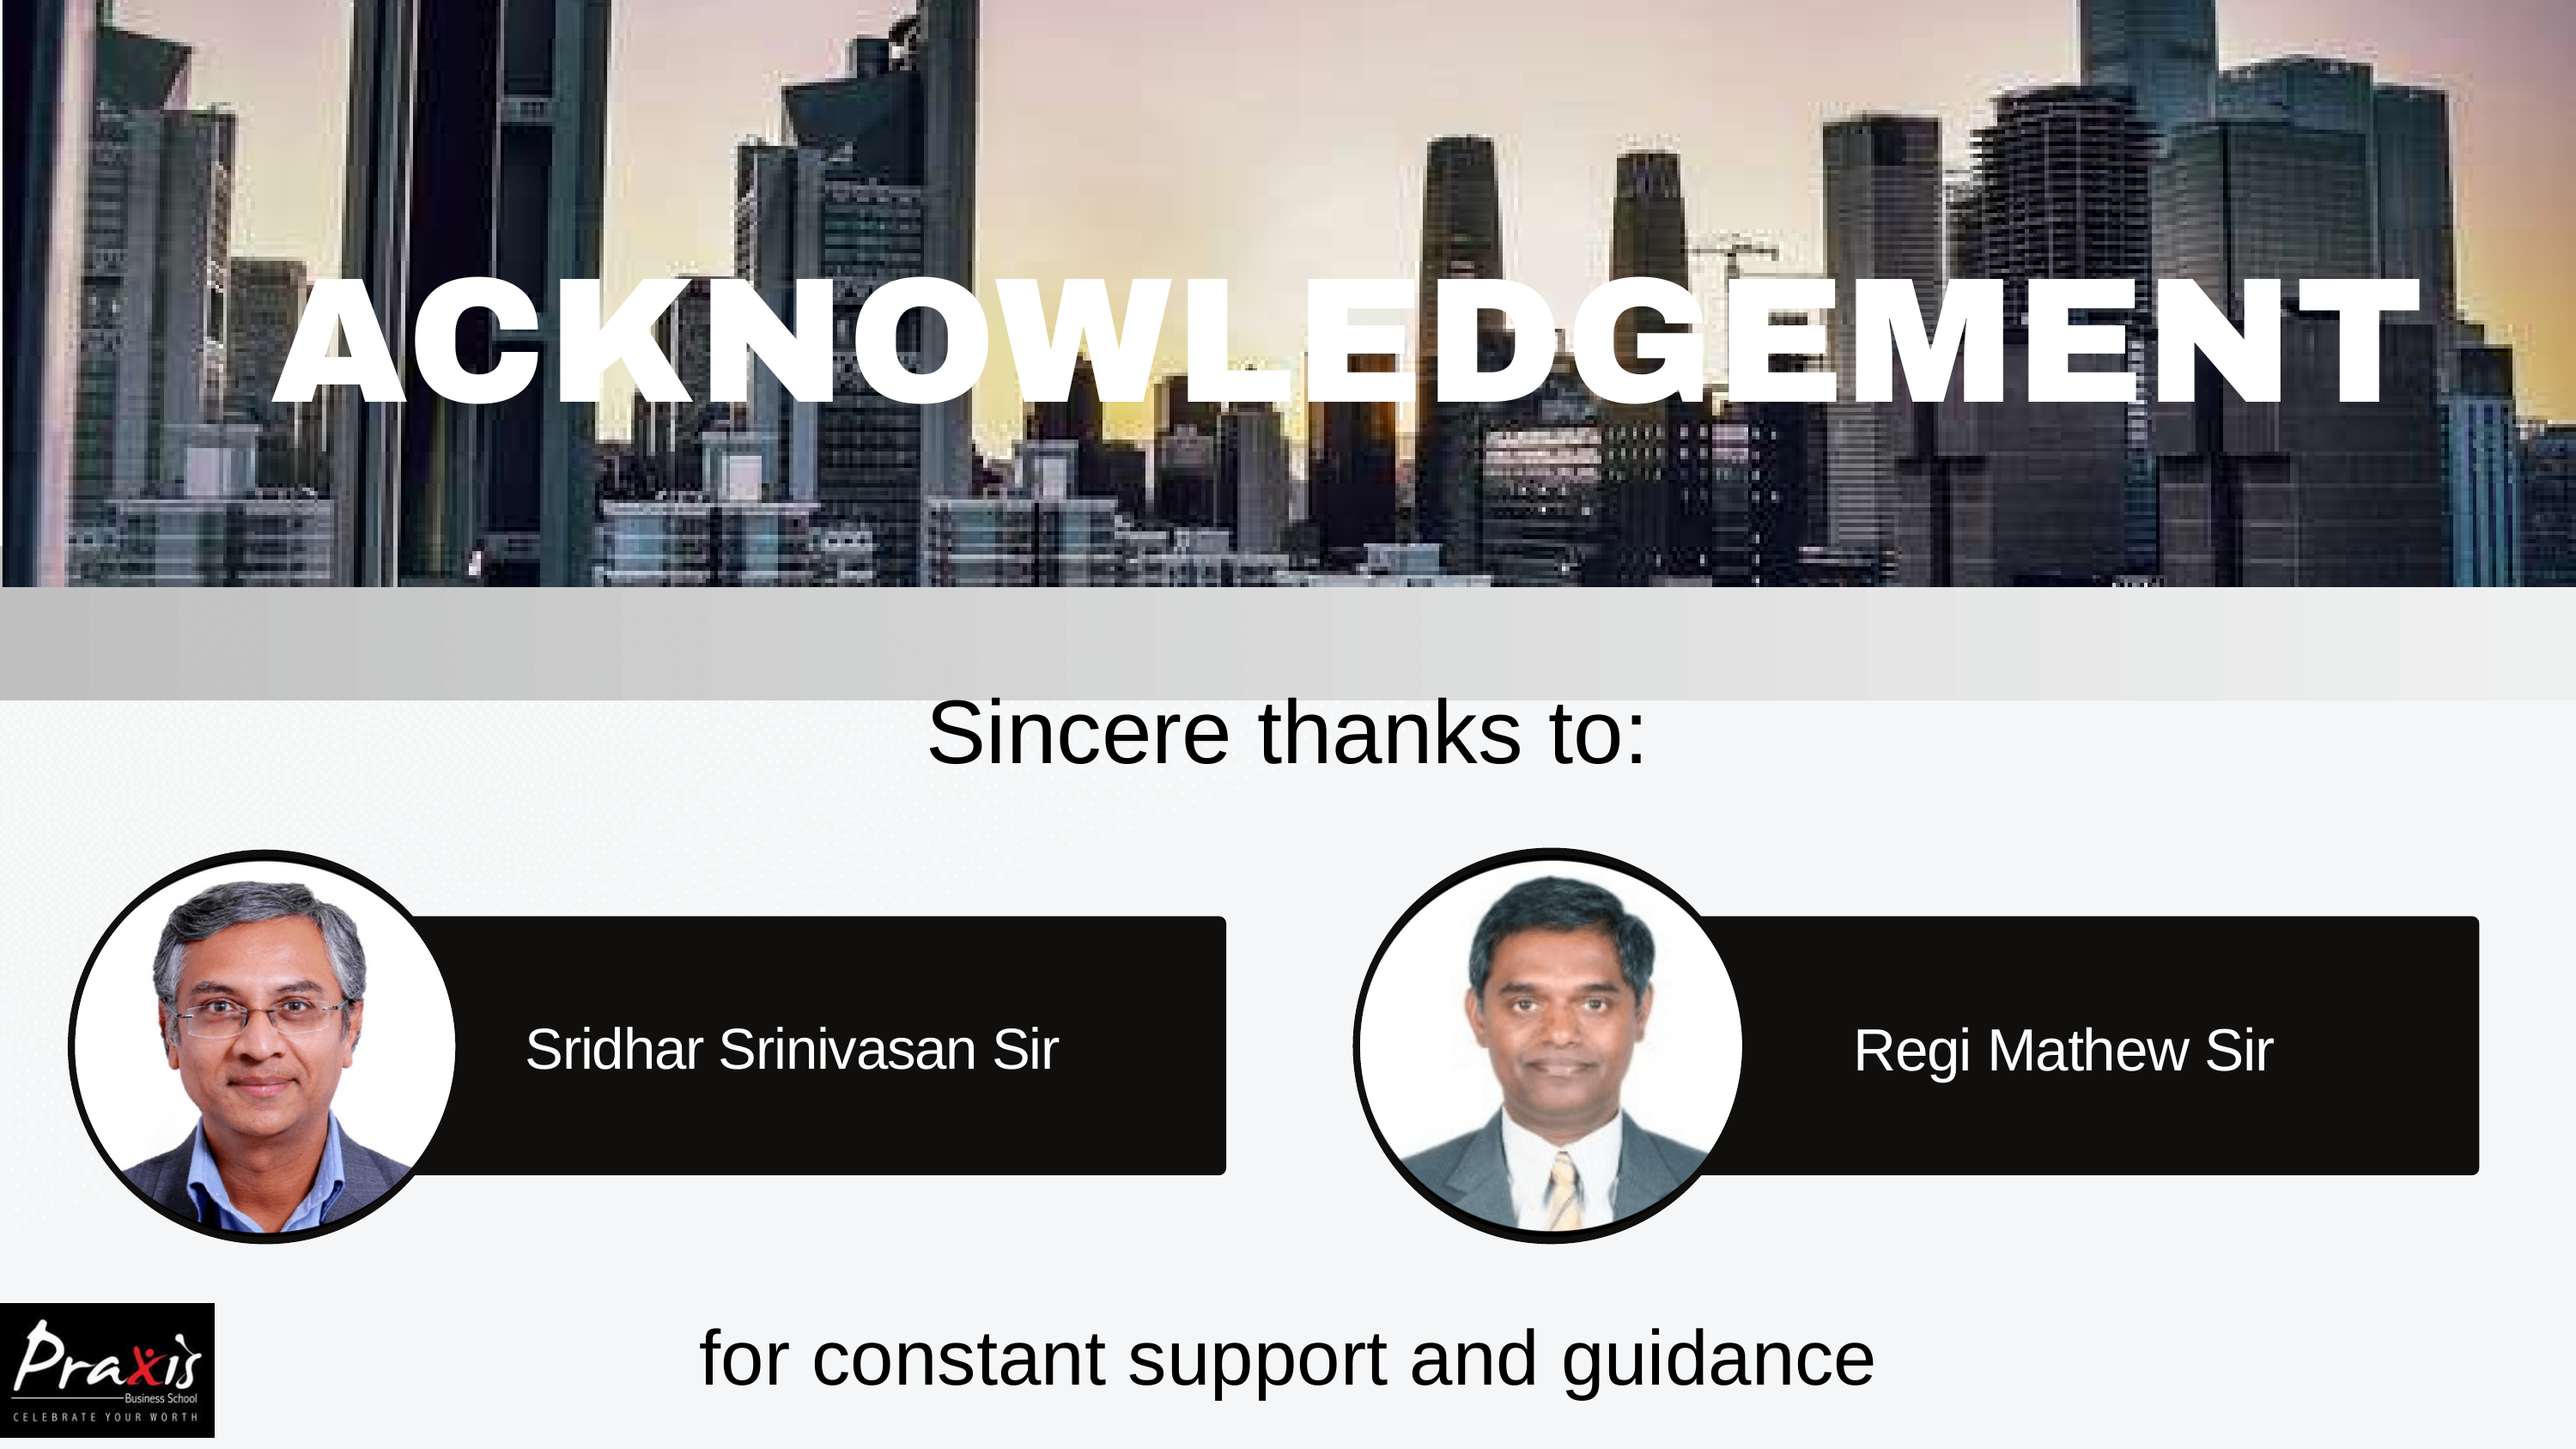

ACKNOWLEDGEMENT
Sincere thanks to:

Sridhar Srinivasan Sir
Regi Mathew Sir
for constant support and guidance